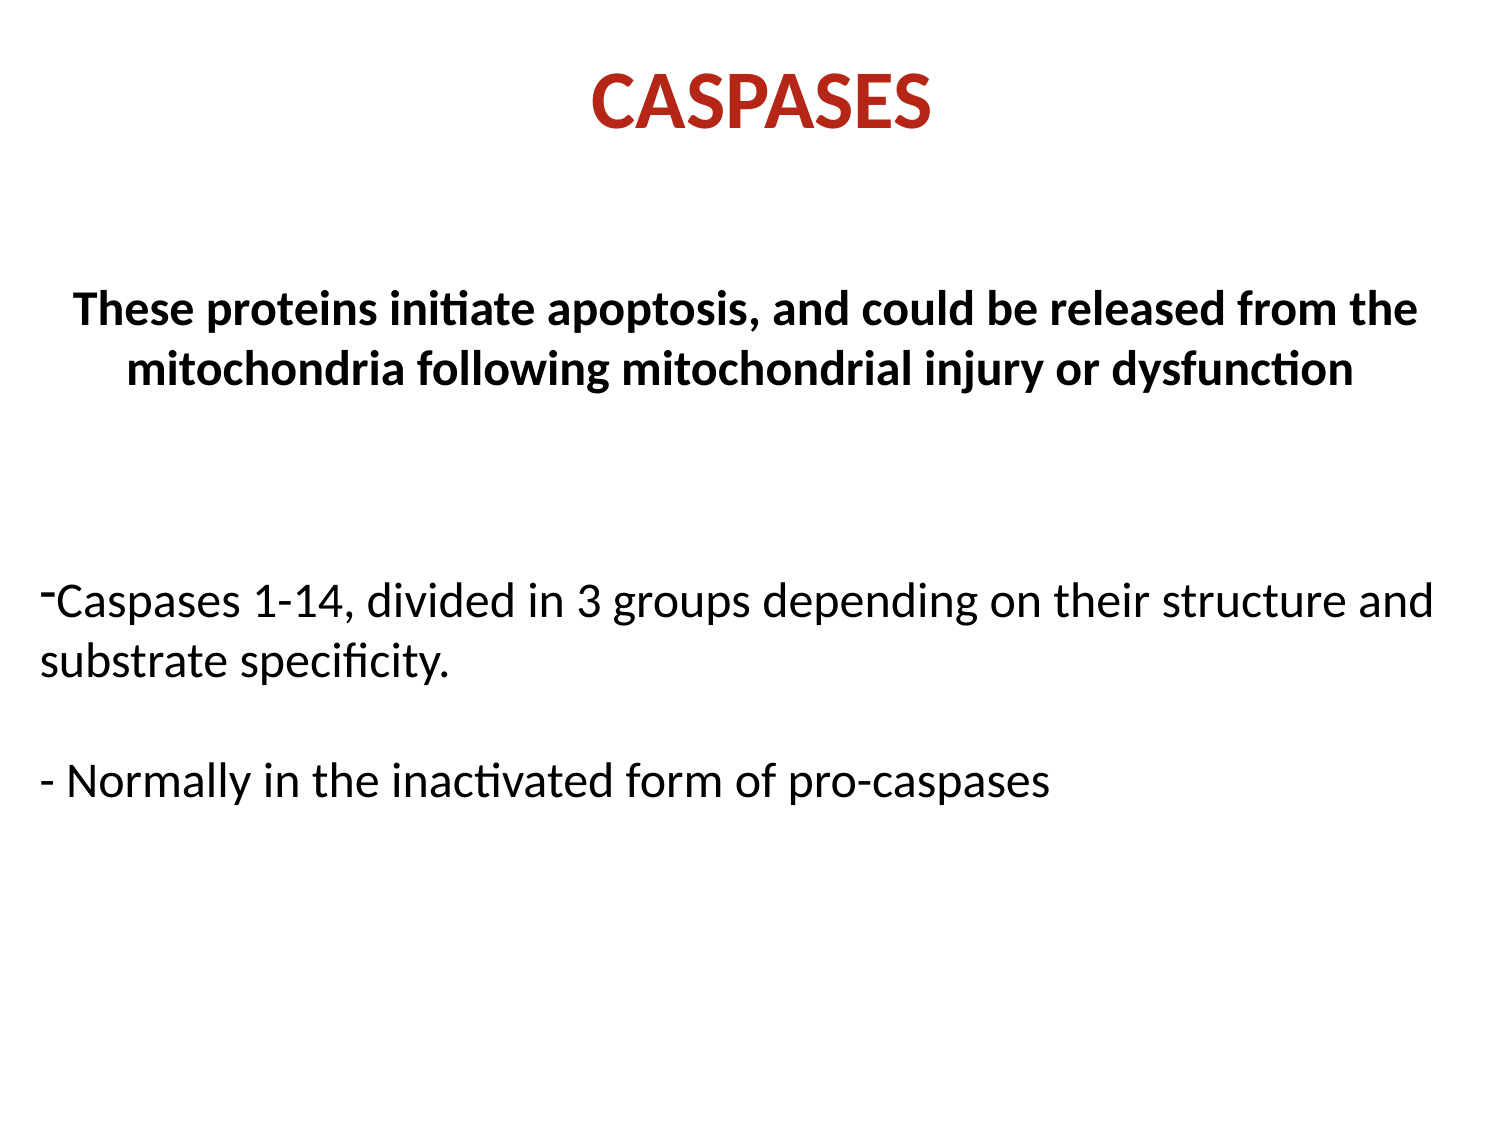

CASPASES
These proteins initiate apoptosis, and could be released from the mitochondria following mitochondrial injury or dysfunction
Caspases 1-14, divided in 3 groups depending on their structure and substrate specificity.

- Normally in the inactivated form of pro-caspases